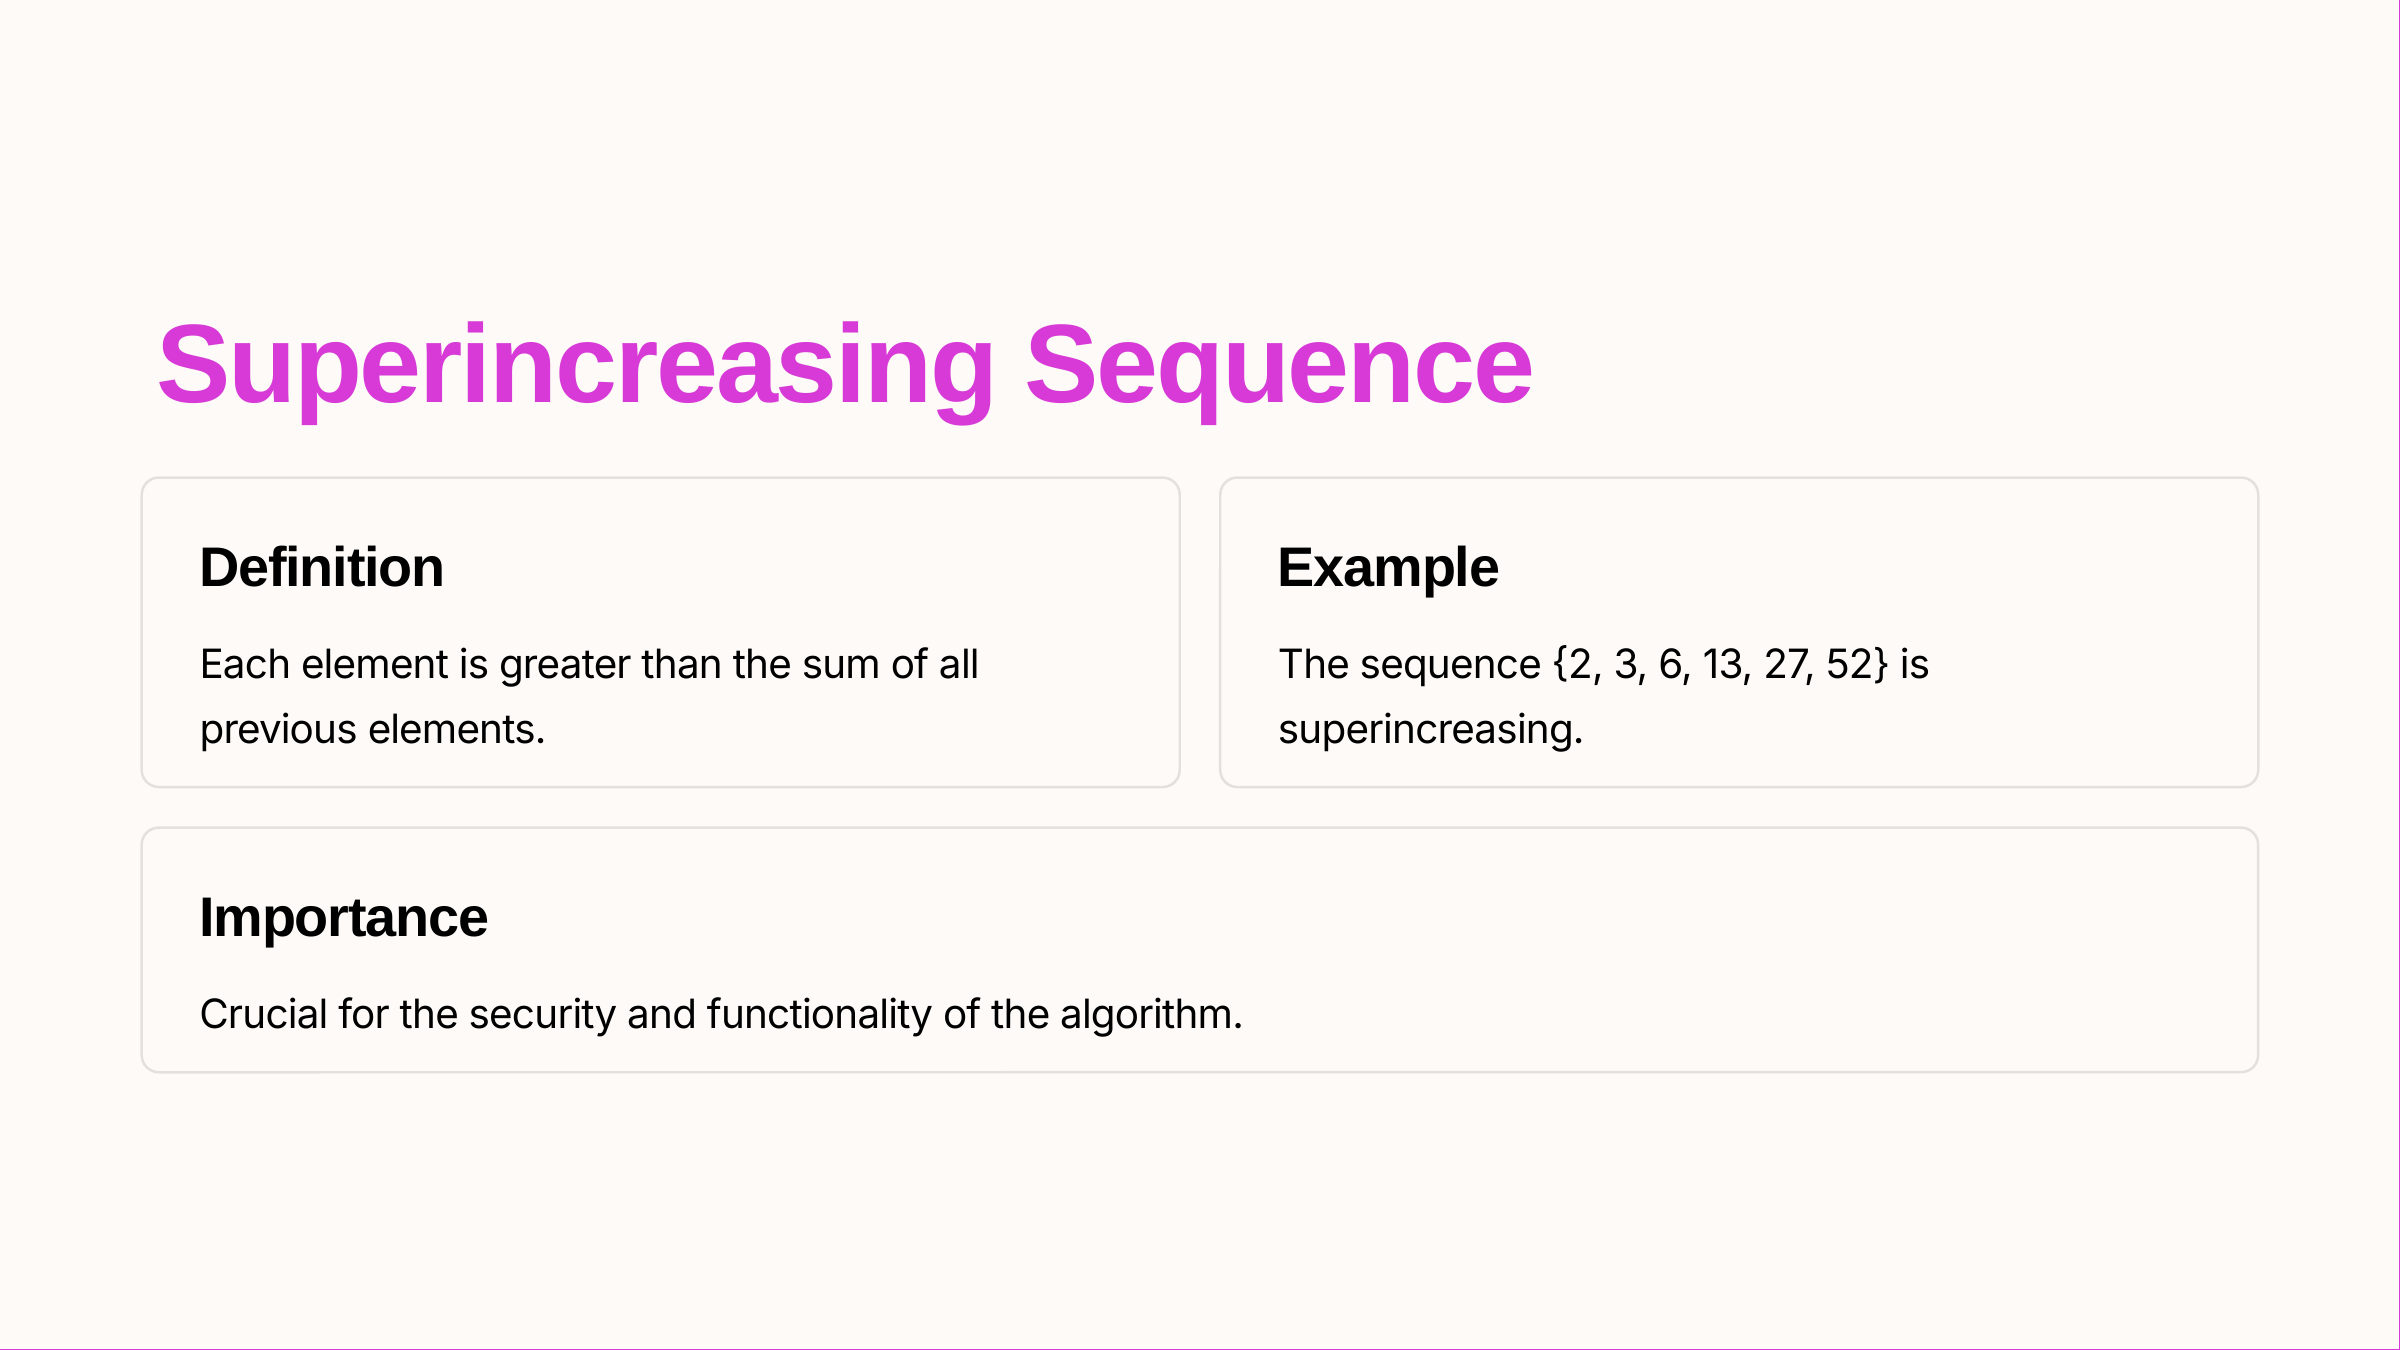

Superincreasing Sequence

Definition
Example
Each element is greater than the sum of all previous elements.
The sequence {2, 3, 6, 13, 27, 52} is superincreasing.

Importance
Crucial for the security and functionality of the algorithm.